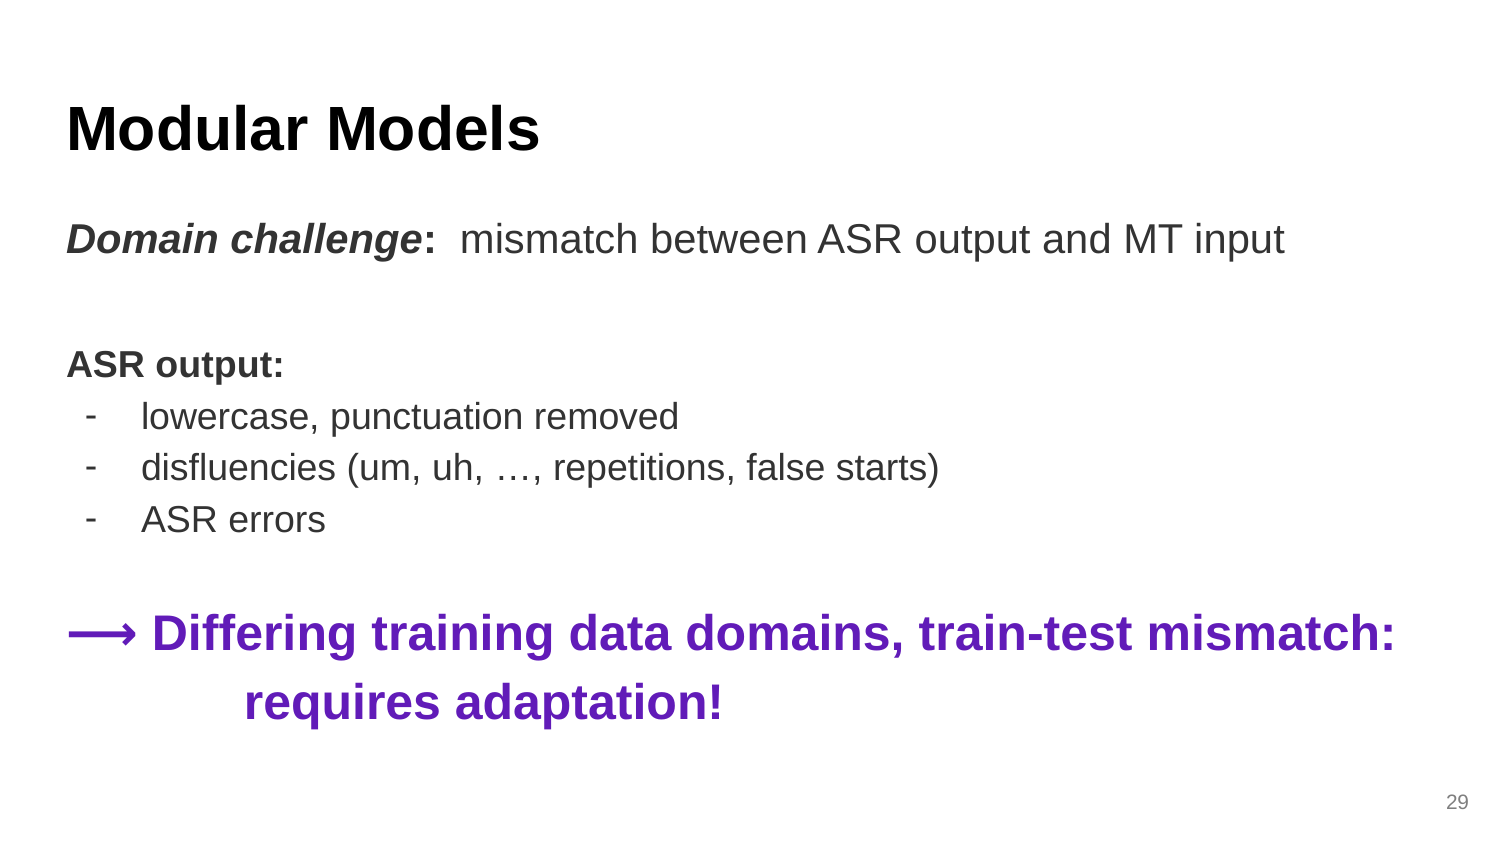

# Modular Models
Domain challenge:  mismatch between ASR output and MT input
ASR output:
lowercase, punctuation removed
disfluencies (um, uh, …, repetitions, false starts)
ASR errors

⟶ Differing training data domains, train-test mismatch:
	  requires adaptation!
29